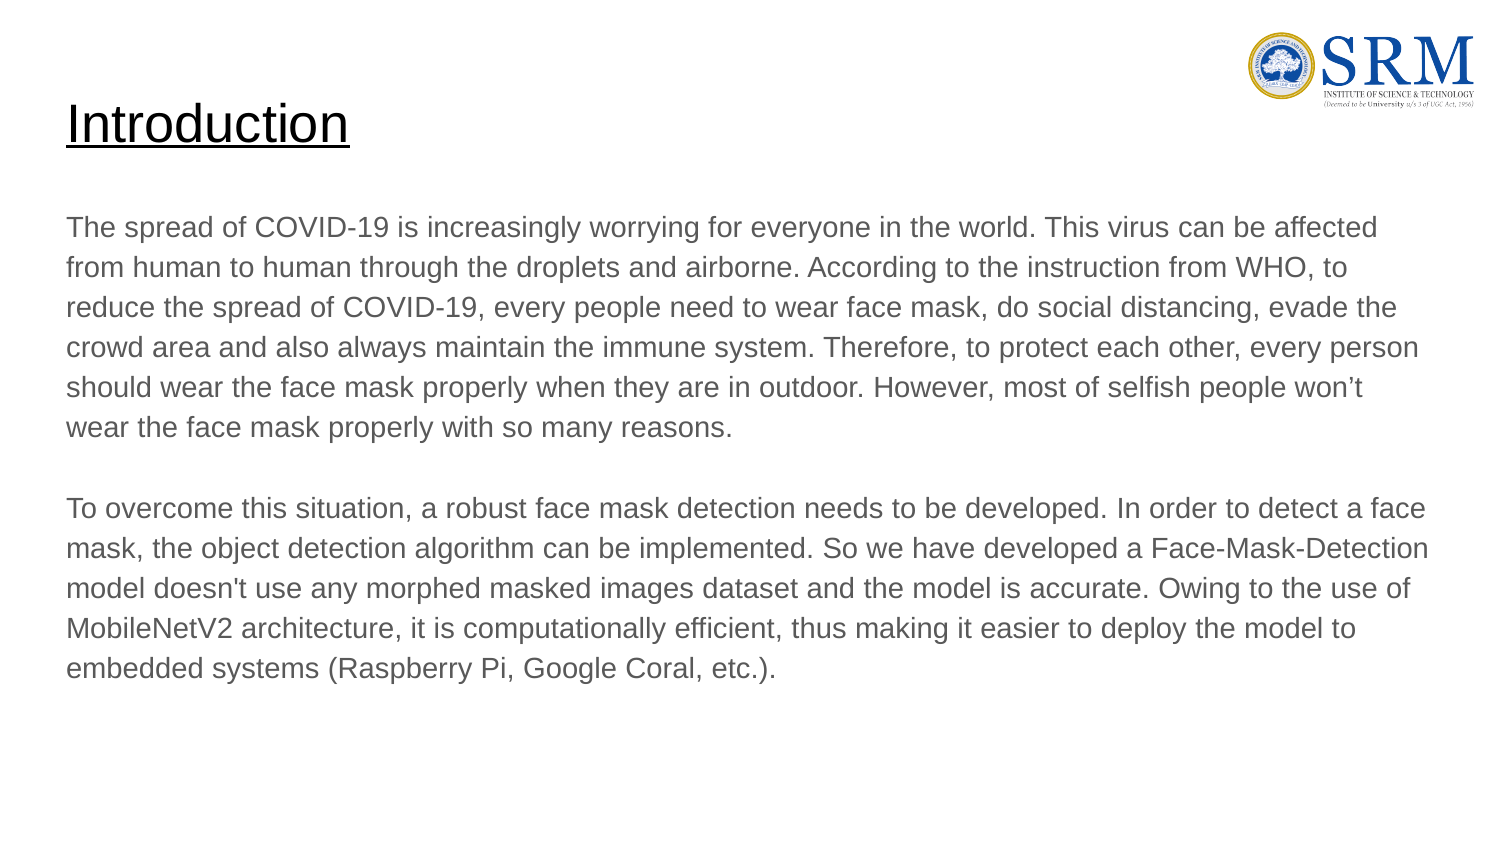

# Introduction
The spread of COVID-19 is increasingly worrying for everyone in the world. This virus can be affected from human to human through the droplets and airborne. According to the instruction from WHO, to reduce the spread of COVID-19, every people need to wear face mask, do social distancing, evade the crowd area and also always maintain the immune system. Therefore, to protect each other, every person should wear the face mask properly when they are in outdoor. However, most of selfish people won’t wear the face mask properly with so many reasons.

To overcome this situation, a robust face mask detection needs to be developed. In order to detect a face mask, the object detection algorithm can be implemented. So we have developed a Face-Mask-Detection model doesn't use any morphed masked images dataset and the model is accurate. Owing to the use of MobileNetV2 architecture, it is computationally efficient, thus making it easier to deploy the model to embedded systems (Raspberry Pi, Google Coral, etc.).